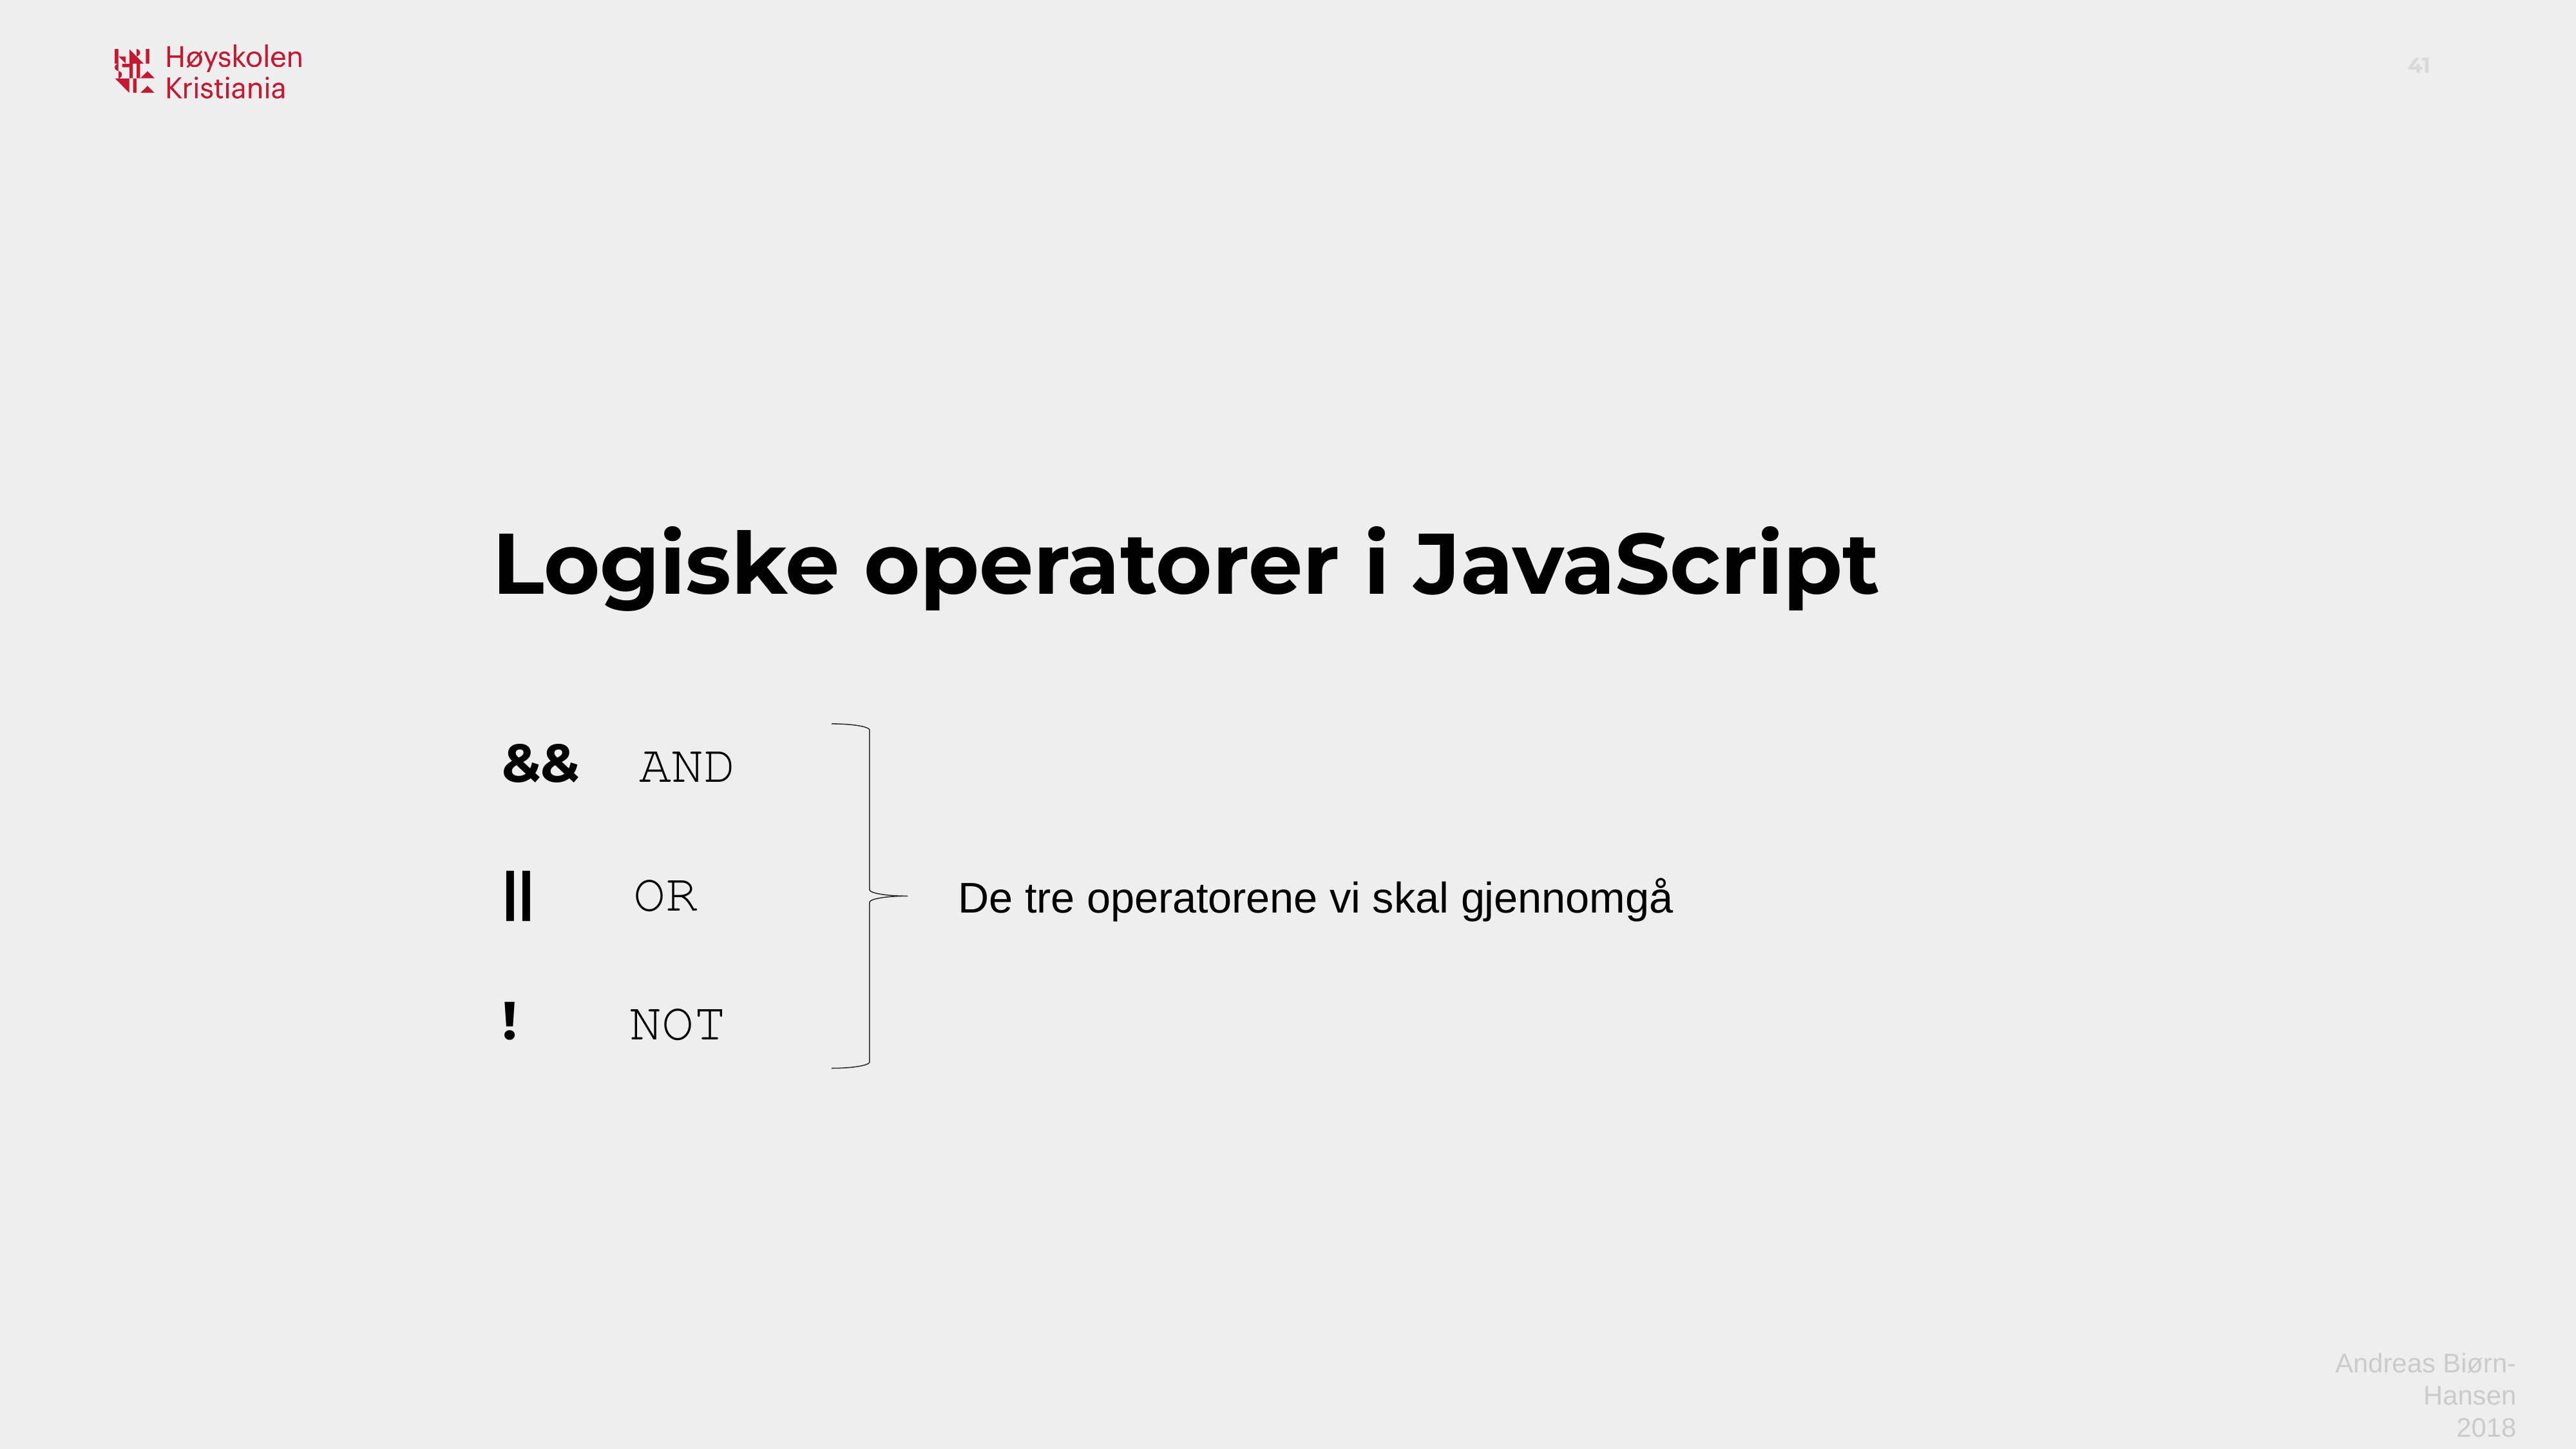

Logiske operatorer i JavaScript

&&    AND

||       OR

!        NOT
De tre operatorene vi skal gjennomgå